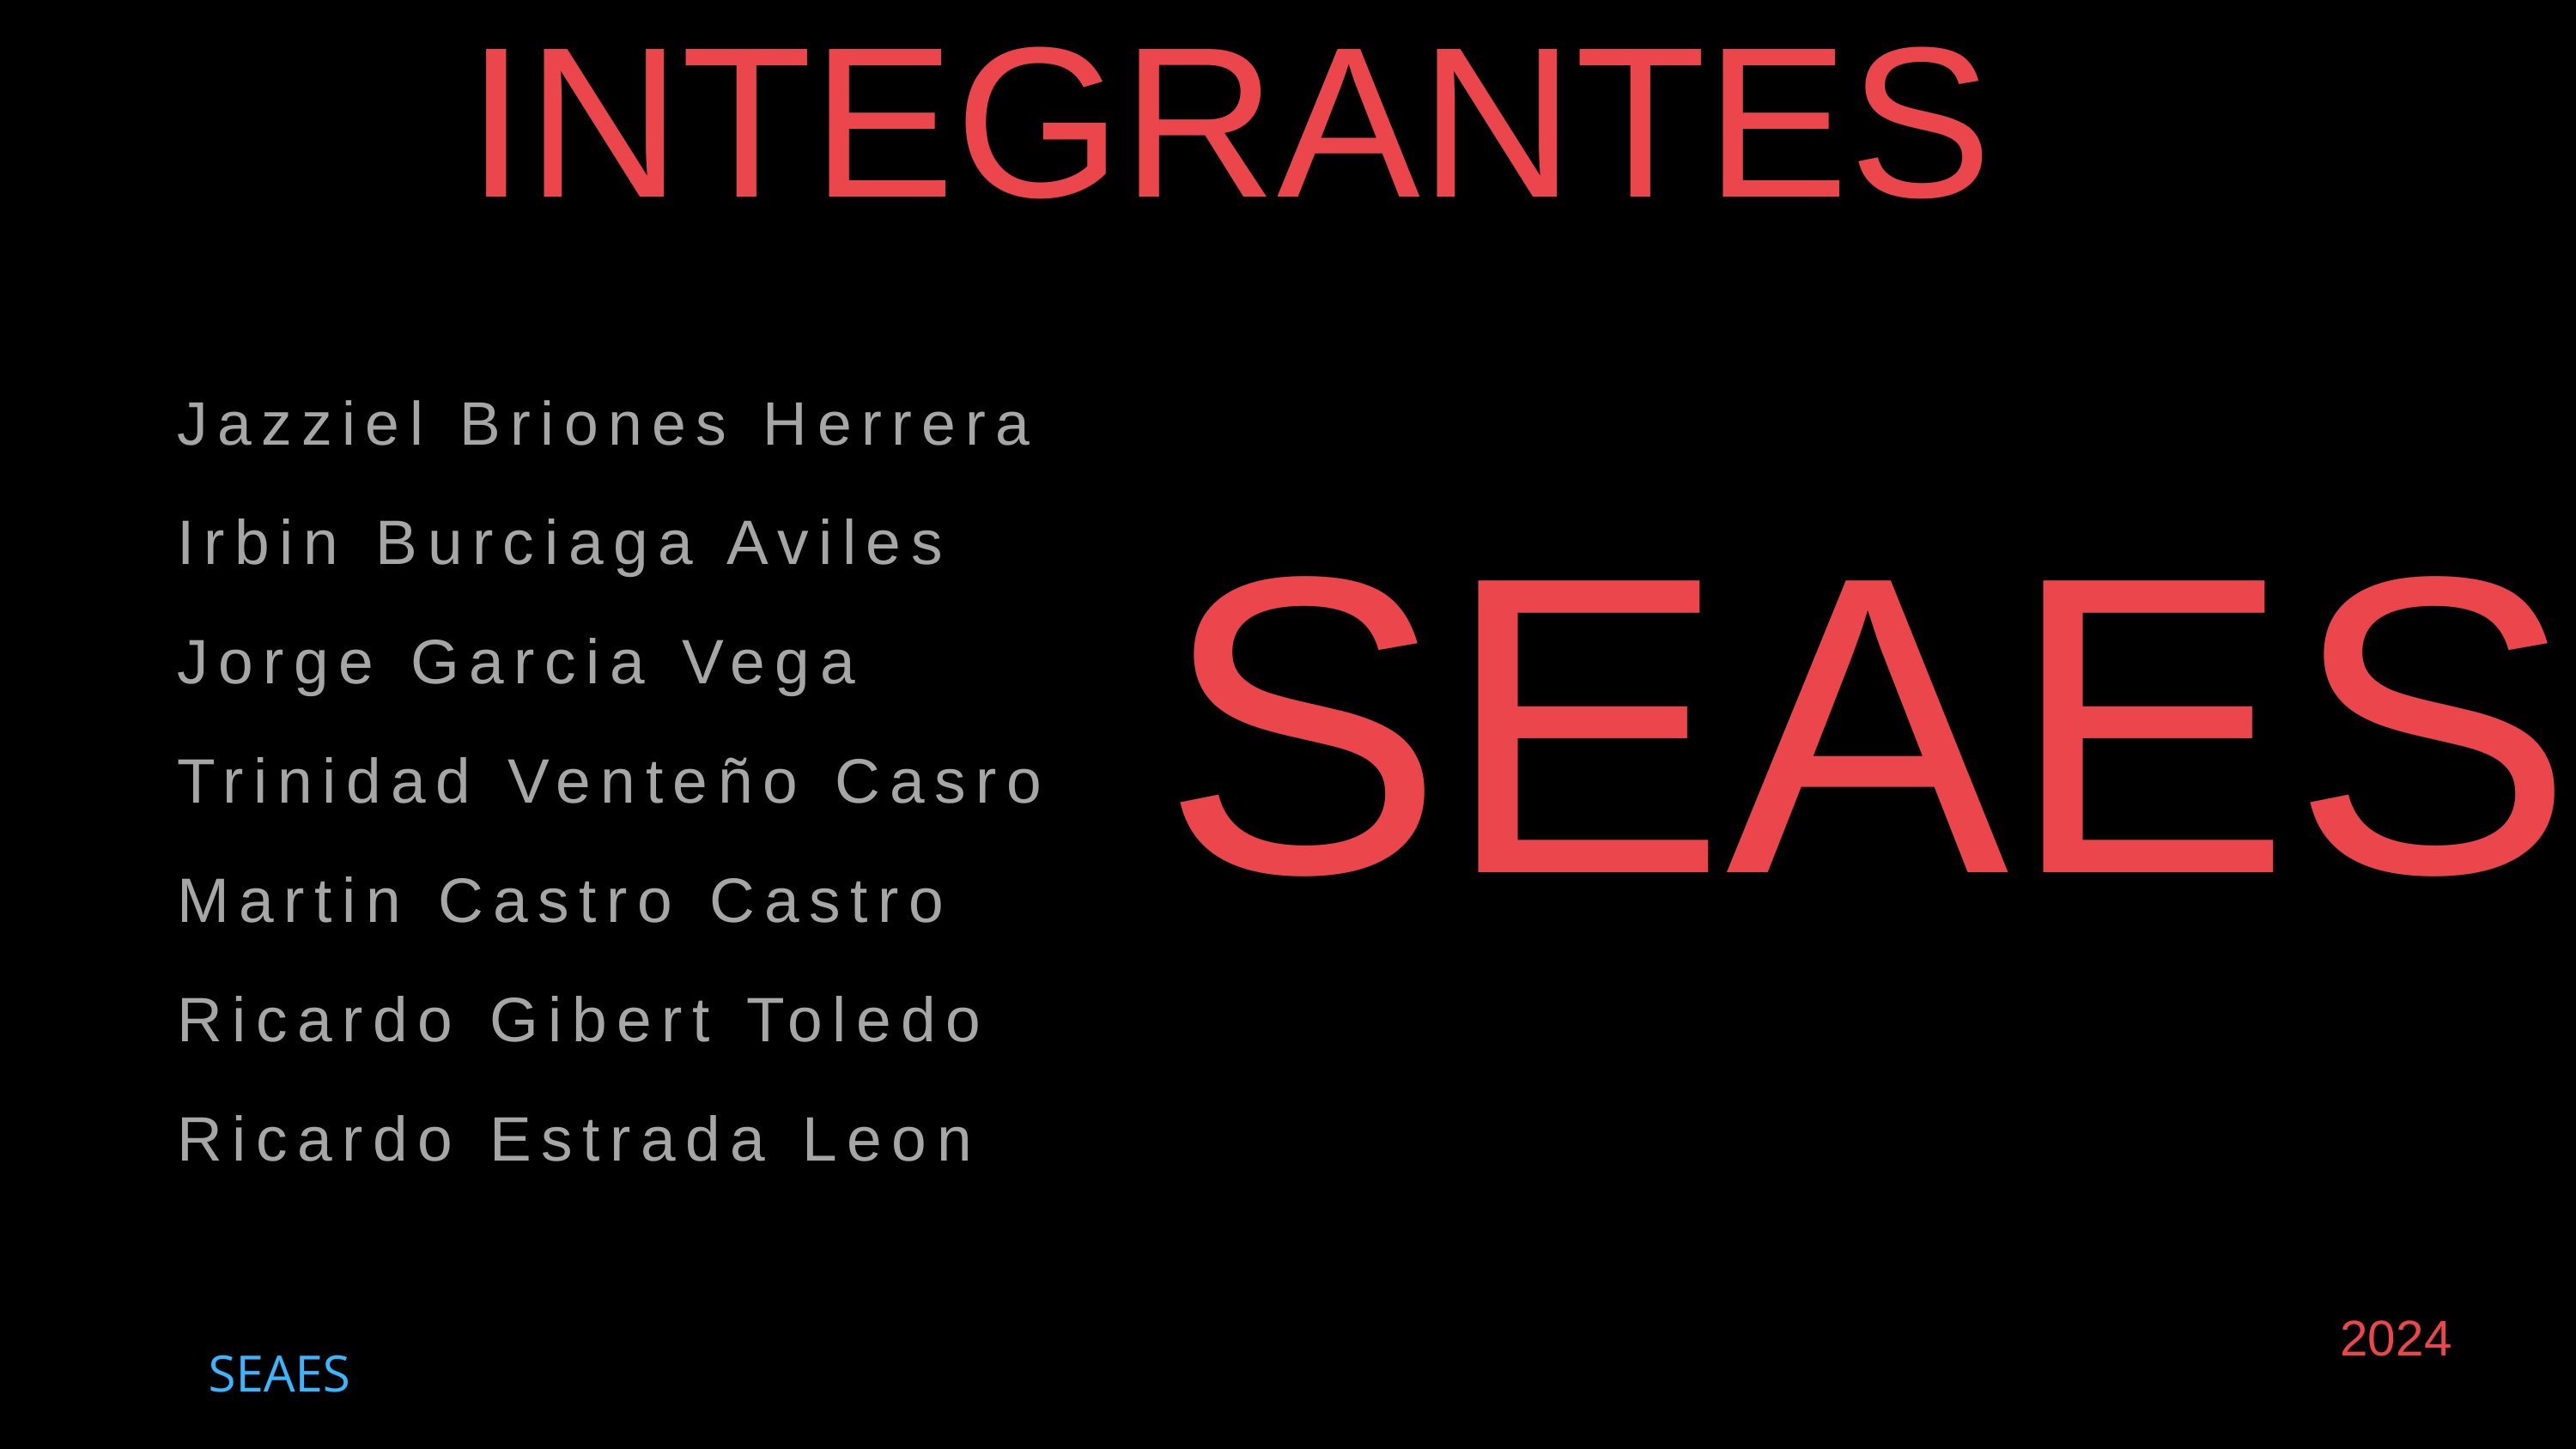

INTEGRANTES

Jazziel Briones Herrera
Irbin Burciaga Aviles
Jorge Garcia Vega
Trinidad Venteño Casro
Martin Castro Castro
Ricardo Gibert Toledo
Ricardo Estrada Leon
SEAES
2024
SEAES